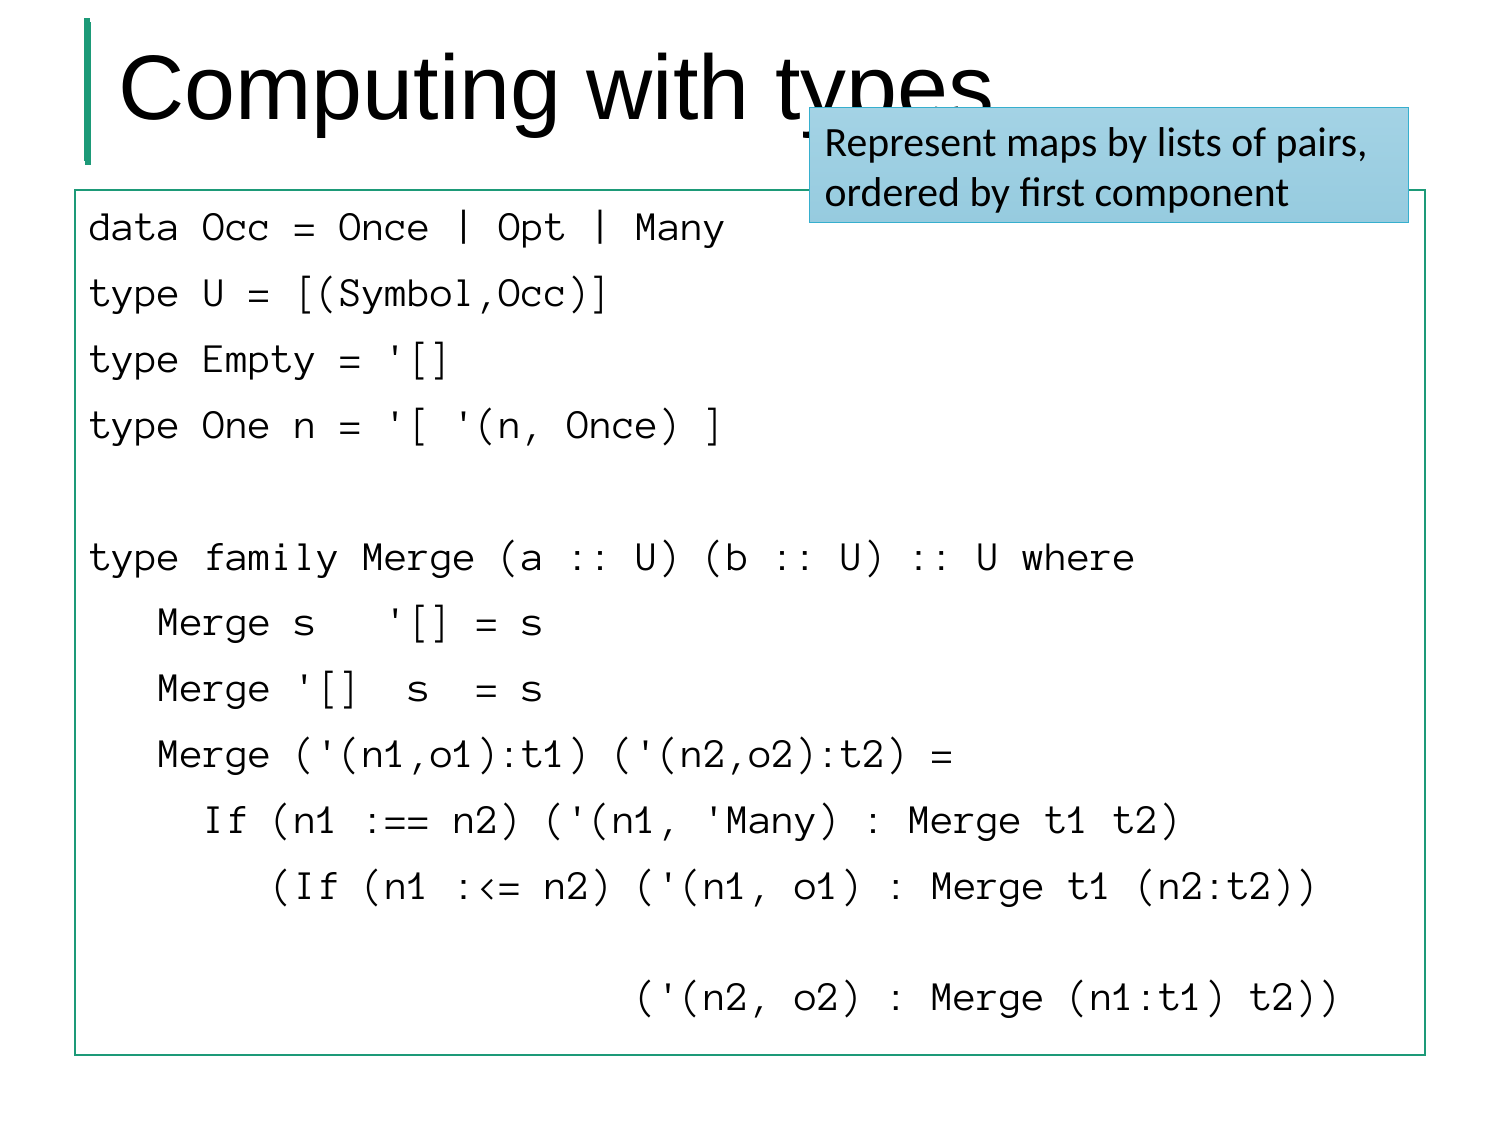

# Computing with types
Represent maps by lists of pairs,
ordered by first component
data Occ = Once | Opt | Many
type U = [(Symbol,Occ)]
type Empty = '[]
type One n = '[ '(n, Once) ]

type family Merge (a :: U) (b :: U) :: U where
   Merge s   '[] = s
   Merge '[]  s  = s
   Merge ('(n1,o1):t1) ('(n2,o2):t2) =
     If (n1 :== n2) ('(n1, 'Many) : Merge t1 t2)
        (If (n1 :<= n2) ('(n1, o1) : Merge t1 (n2:t2))
                        ('(n2, o2) : Merge (n1:t1) t2))